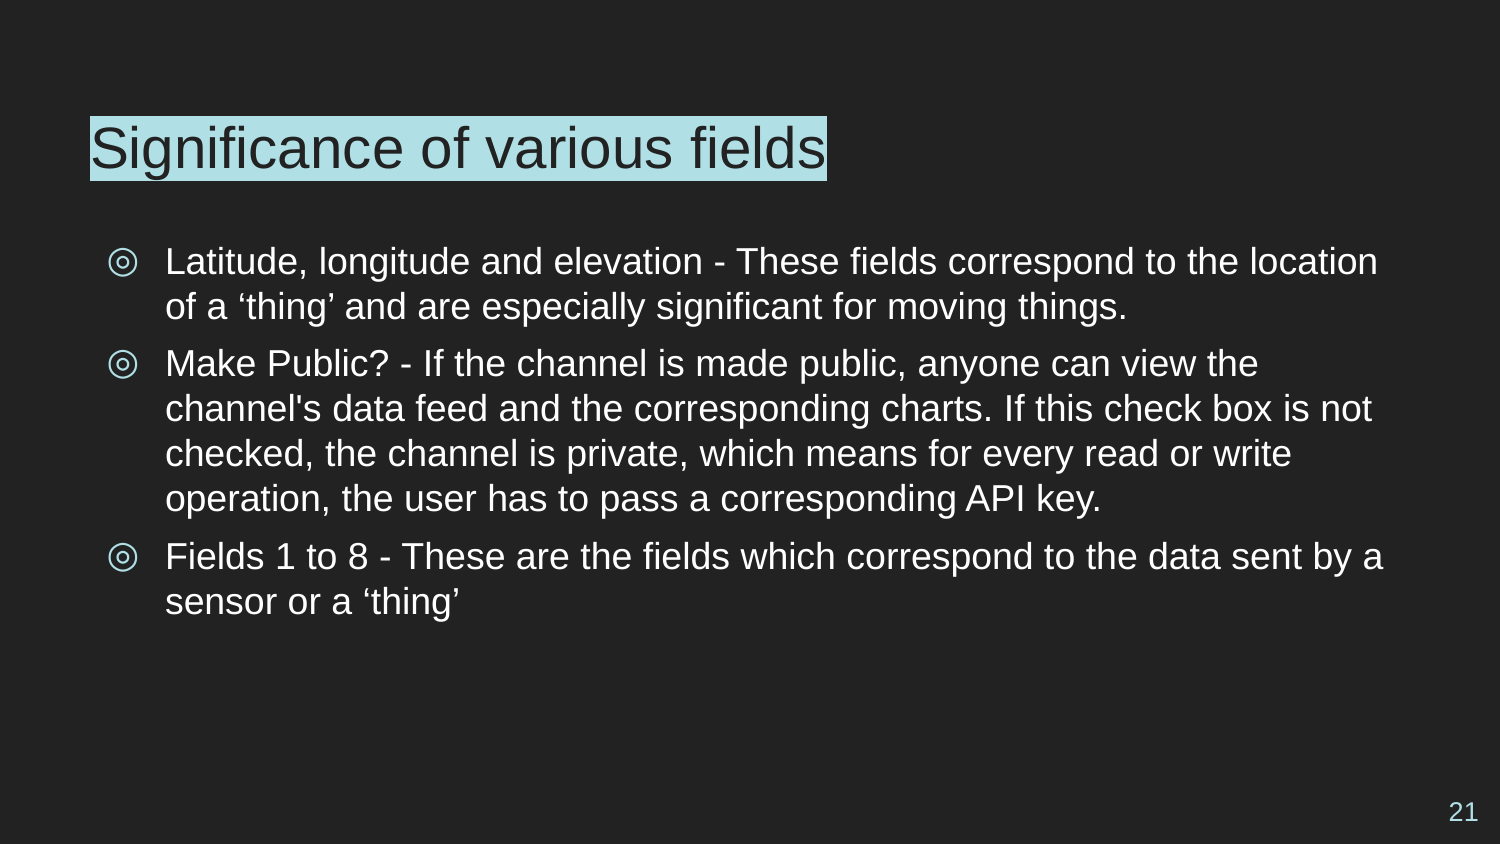

# Significance of various fields
Latitude, longitude and elevation - These fields correspond to the location of a ‘thing’ and are especially significant for moving things.
Make Public? - If the channel is made public, anyone can view the channel's data feed and the corresponding charts. If this check box is not checked, the channel is private, which means for every read or write operation, the user has to pass a corresponding API key.
Fields 1 to 8 - These are the fields which correspond to the data sent by a sensor or a ‘thing’

21